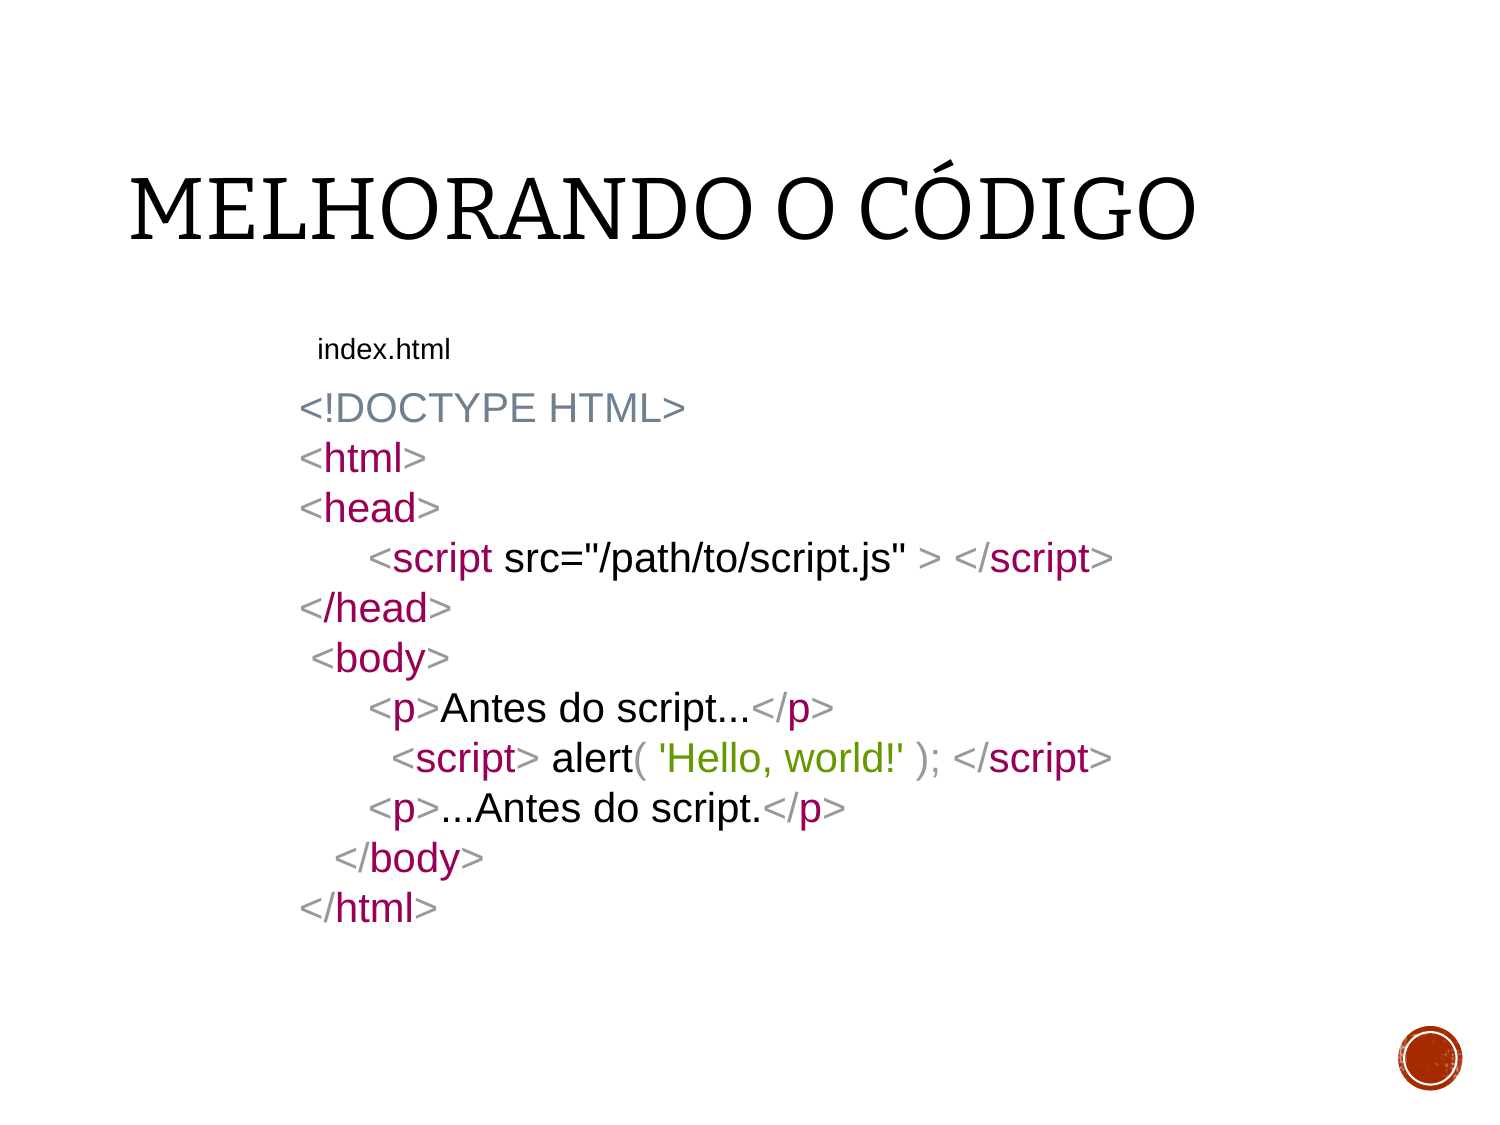

# Melhorando o Código
index.html
<!DOCTYPE HTML>
<html>
<head>
      <script src="/path/to/script.js" > </script>  </head>
 <body>
      <p>Antes do script...</p>
        <script> alert( 'Hello, world!' ); </script>
      <p>...Antes do script.</p>
   </body>
</html>